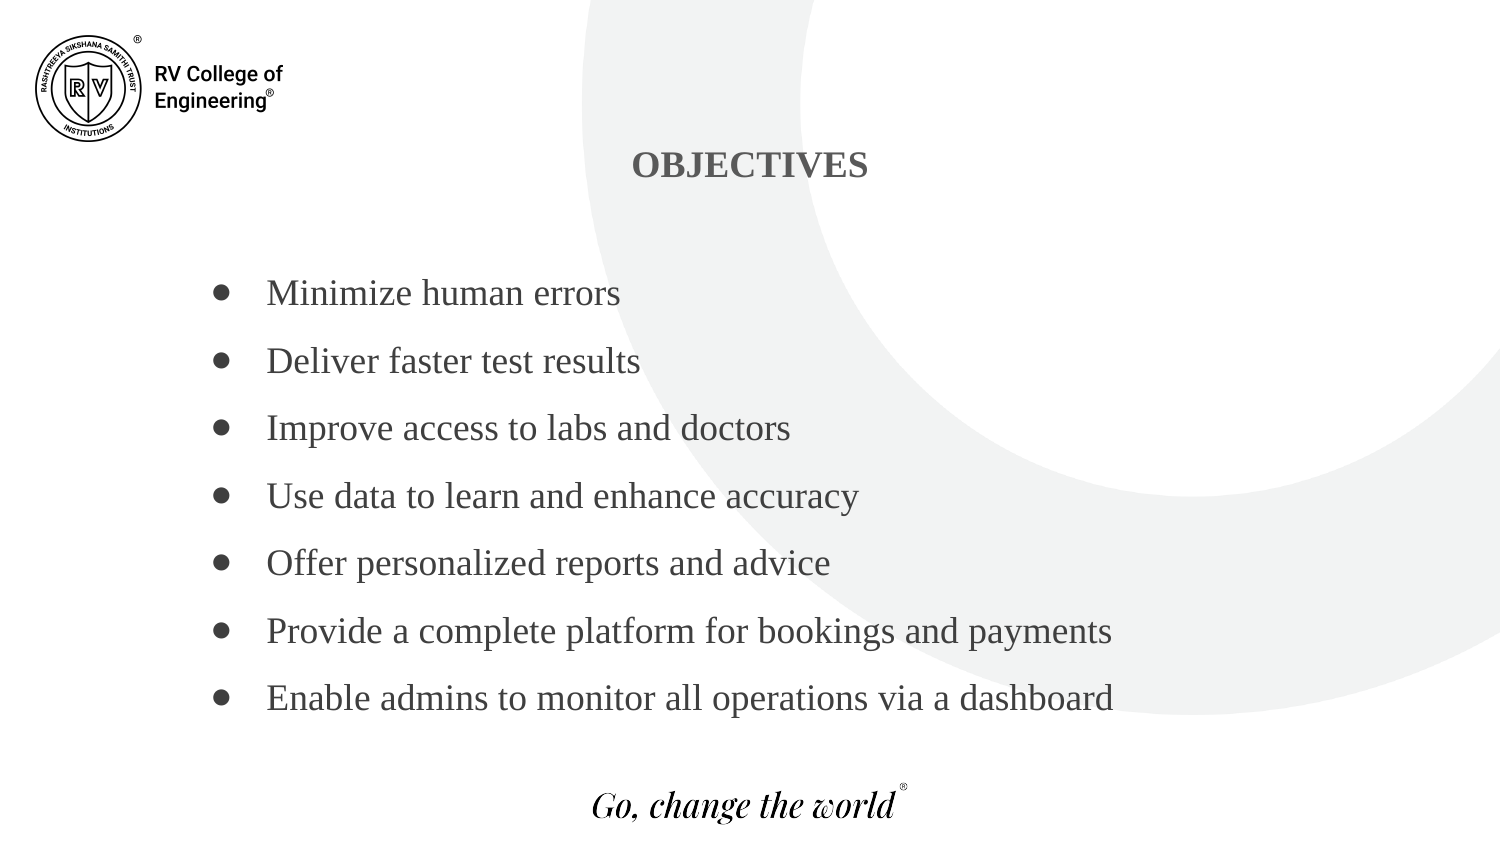

OBJECTIVES

Minimize human errors
Deliver faster test results
Improve access to labs and doctors
Use data to learn and enhance accuracy
Offer personalized reports and advice
Provide a complete platform for bookings and payments
Enable admins to monitor all operations via a dashboard